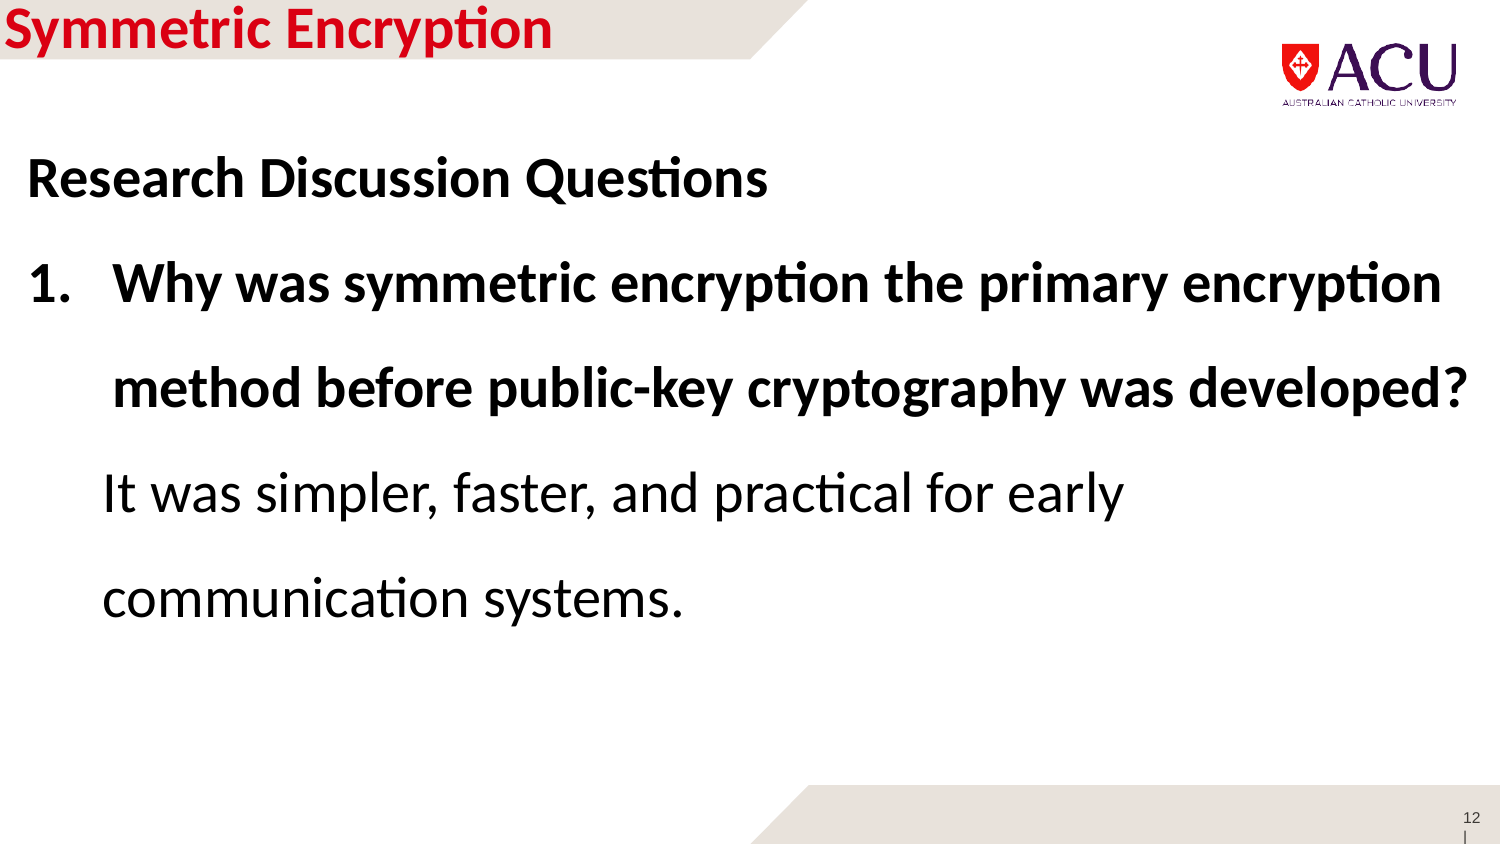

# Symmetric Encryption
Research Discussion Questions
Why was symmetric encryption the primary encryption method before public-key cryptography was developed?
It was simpler, faster, and practical for early communication systems.
12 |